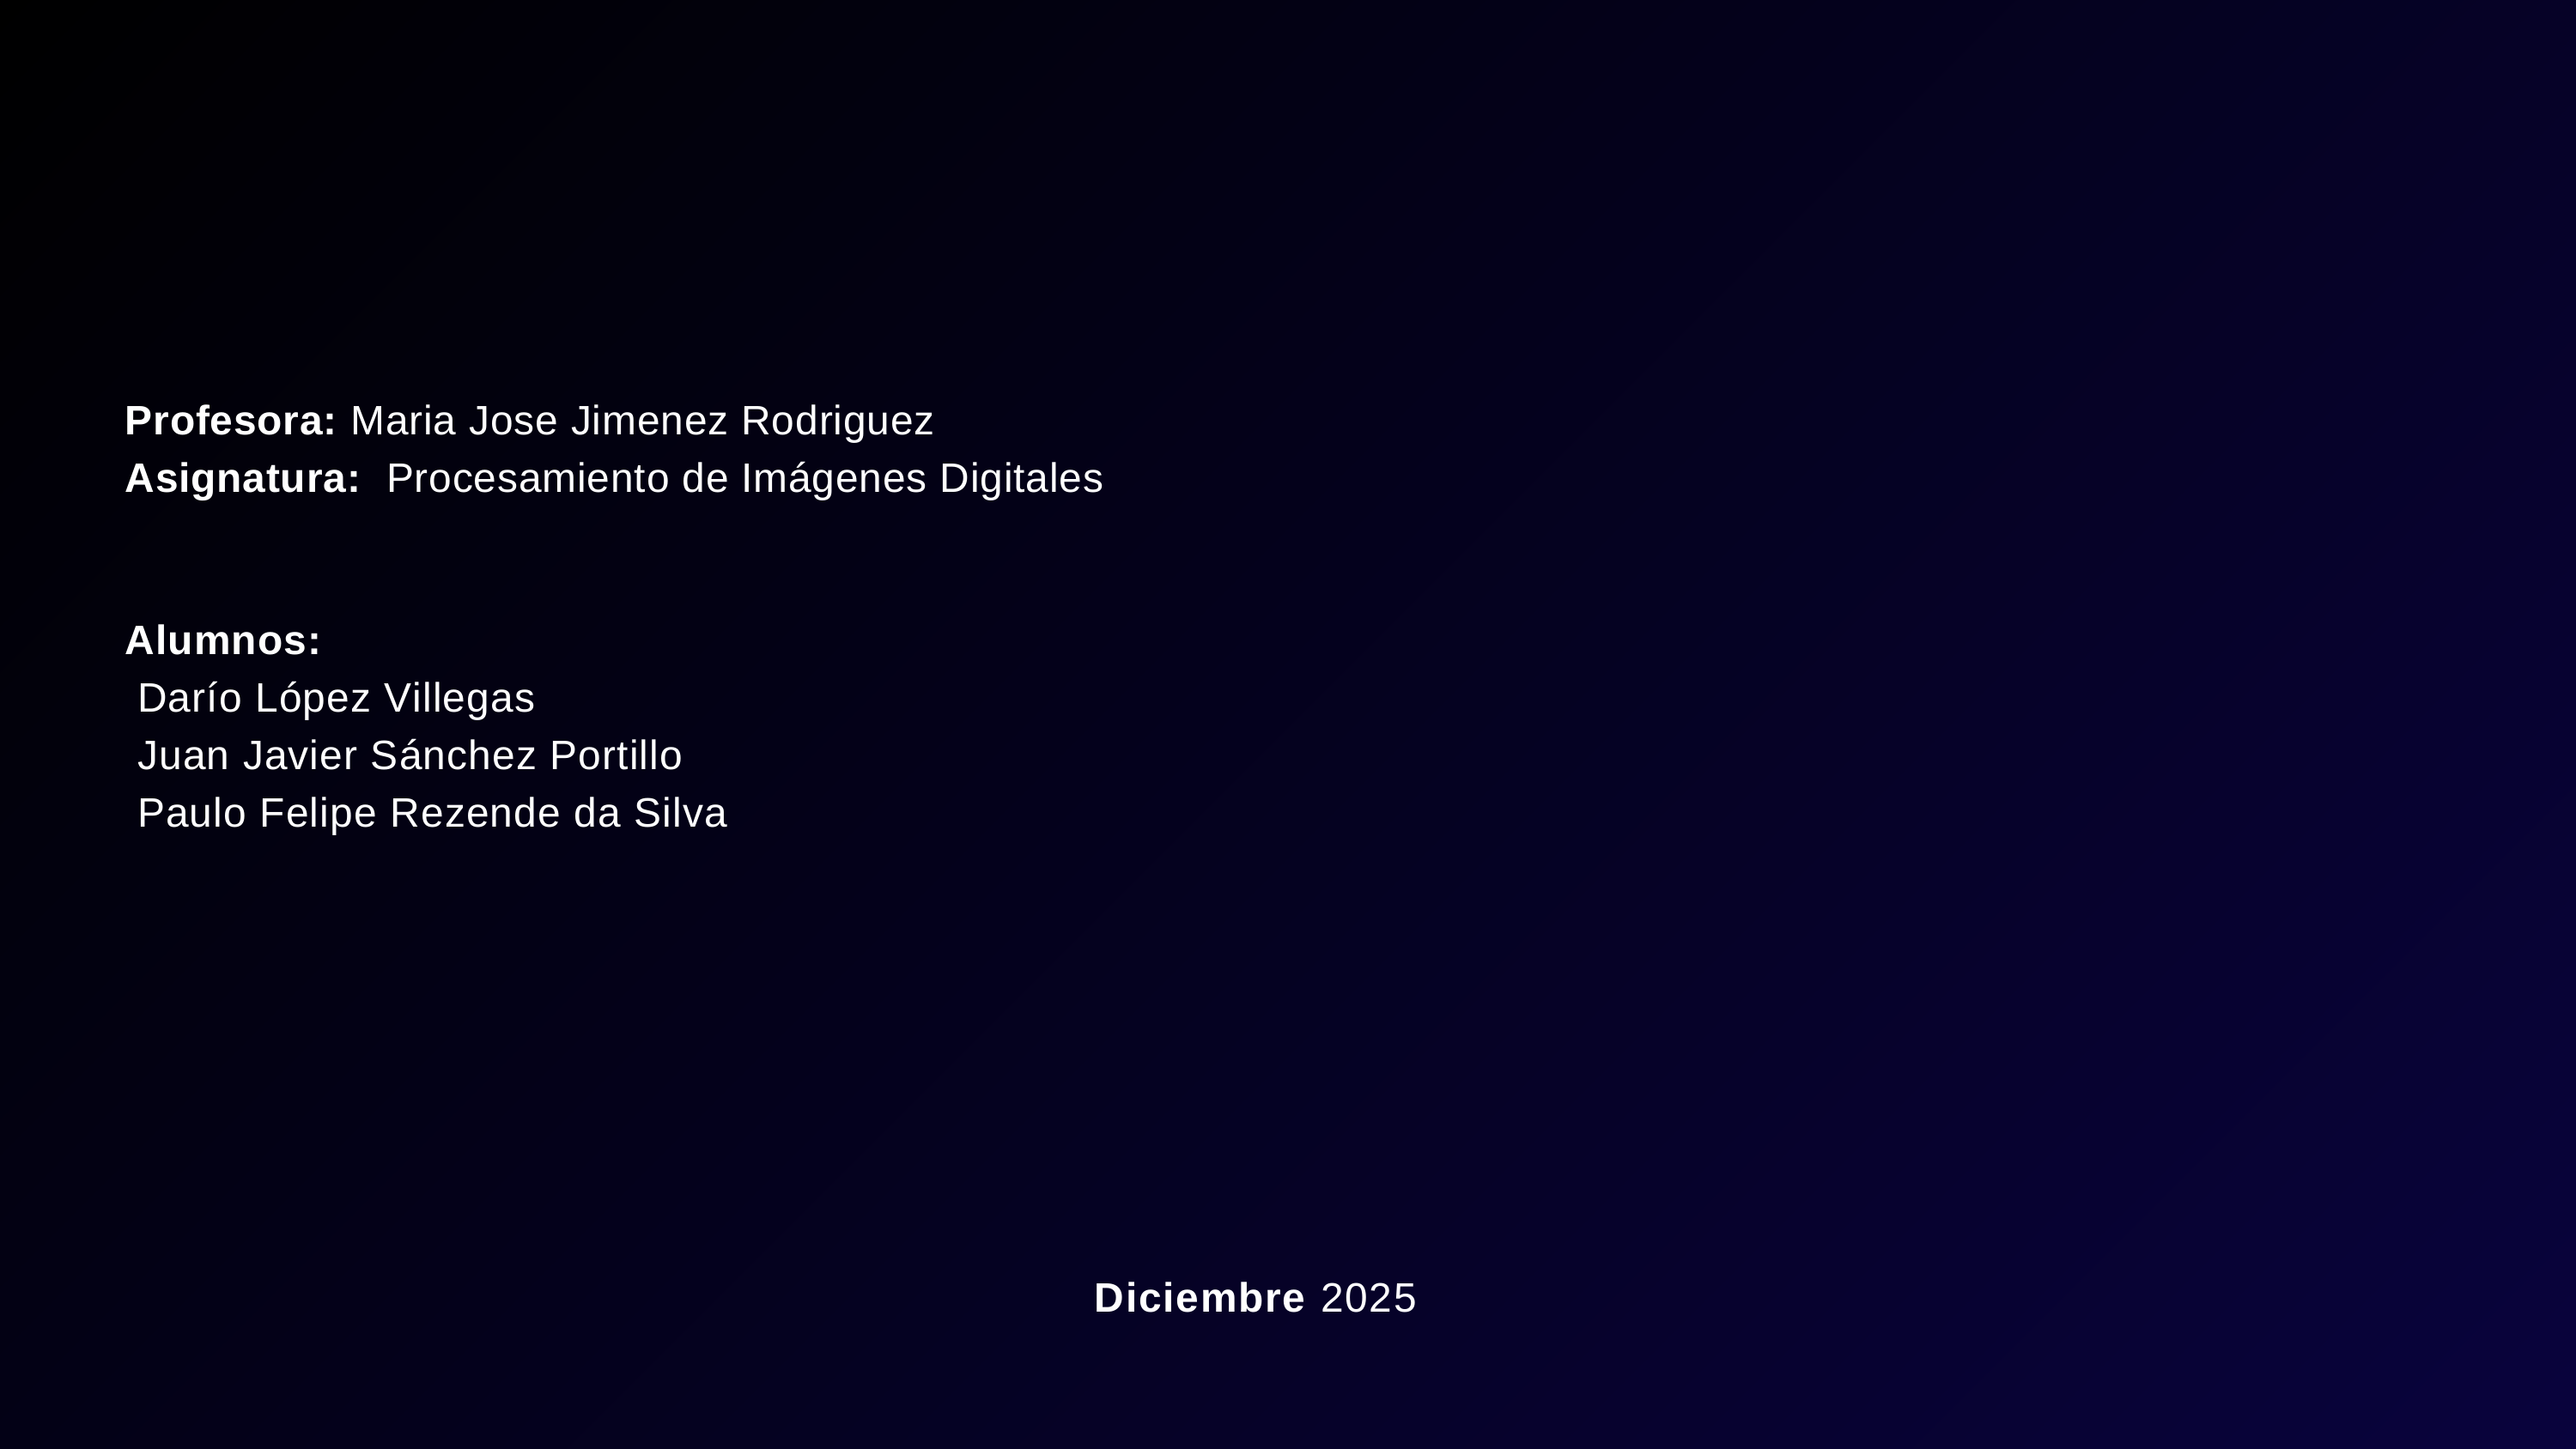

Profesora: Maria Jose Jimenez Rodriguez
Asignatura:  Procesamiento de Imágenes Digitales
Alumnos:
 Darío López Villegas
 Juan Javier Sánchez Portillo
 Paulo Felipe Rezende da Silva
Diciembre 2025